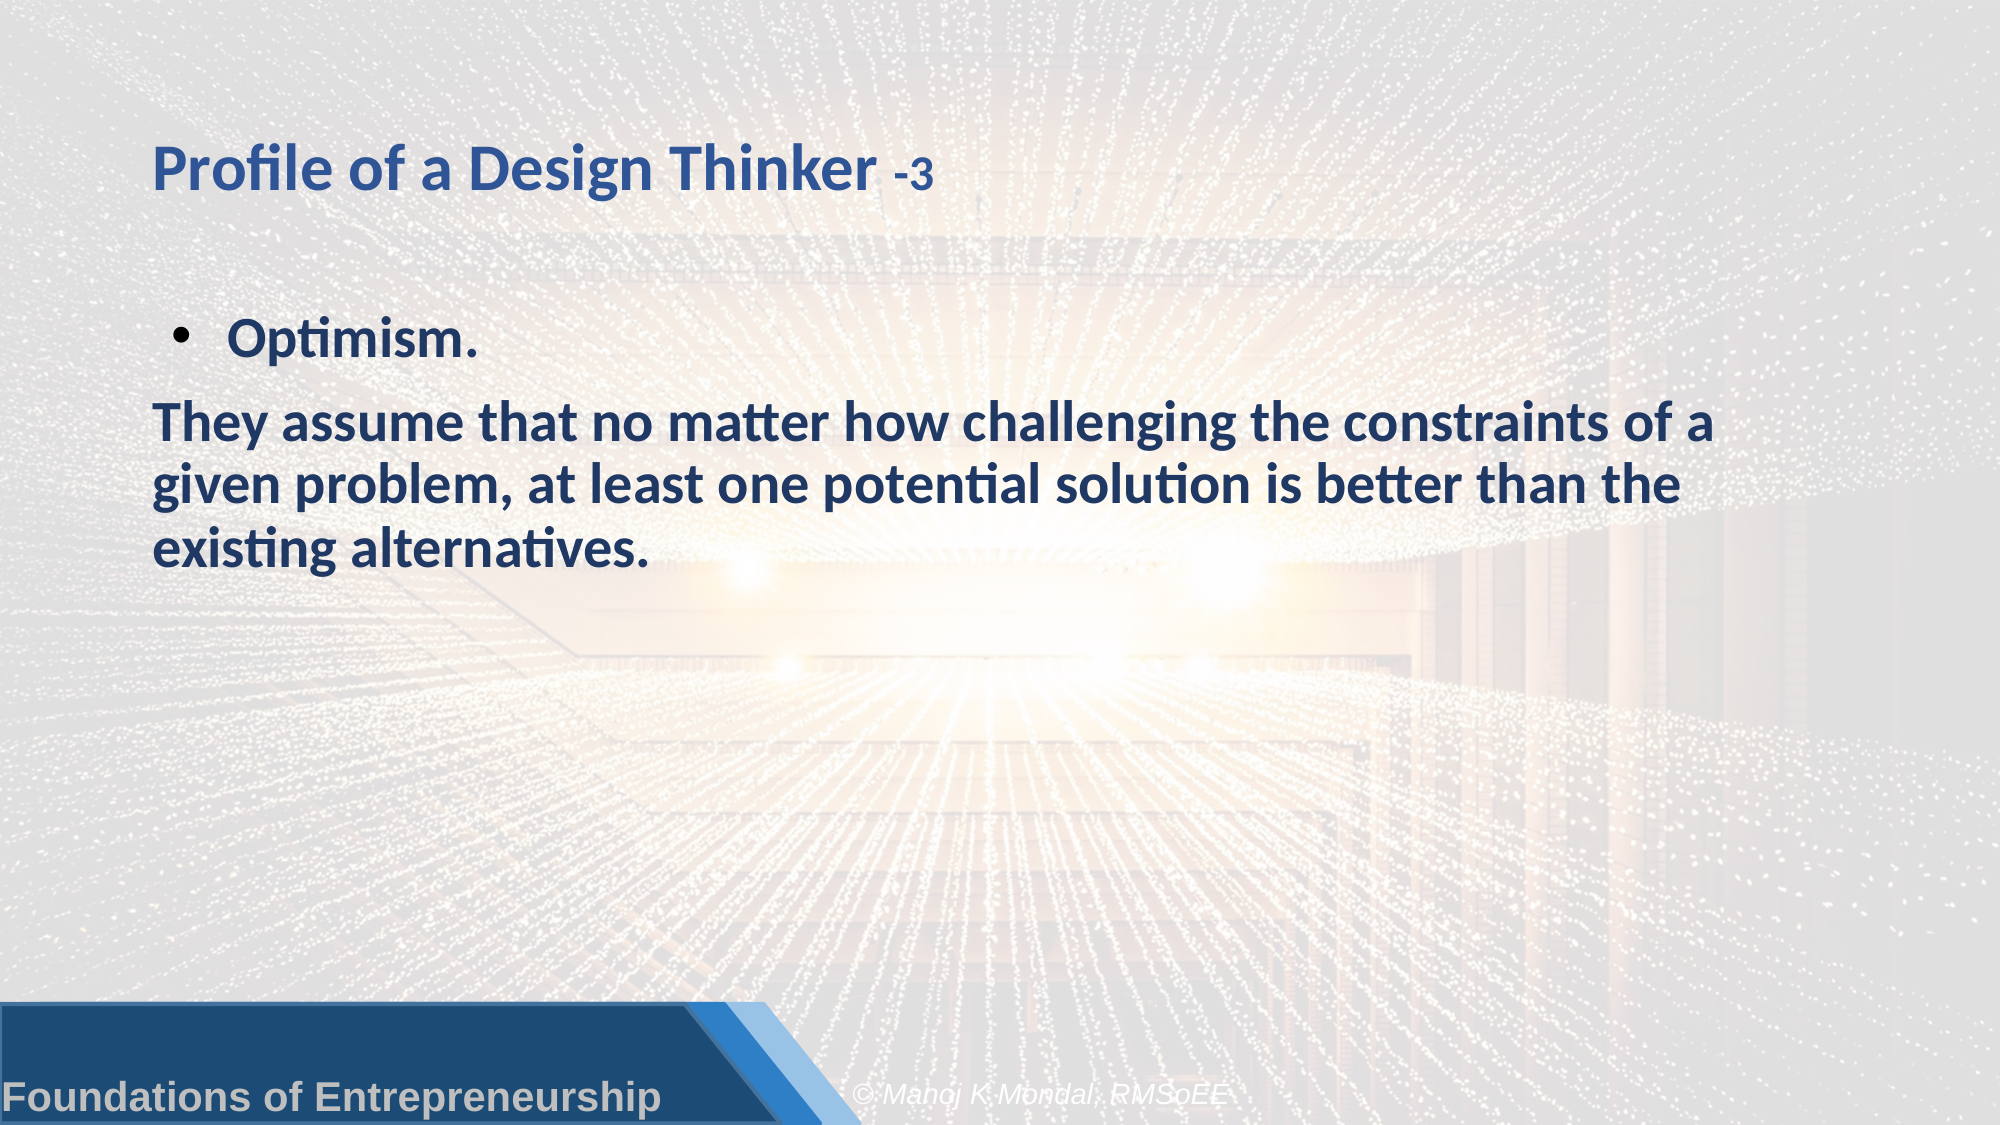

# Profile of a Design Thinker -3
Optimism.
They assume that no matter how challenging the constraints of a given problem, at least one potential solution is better than the existing alternatives.